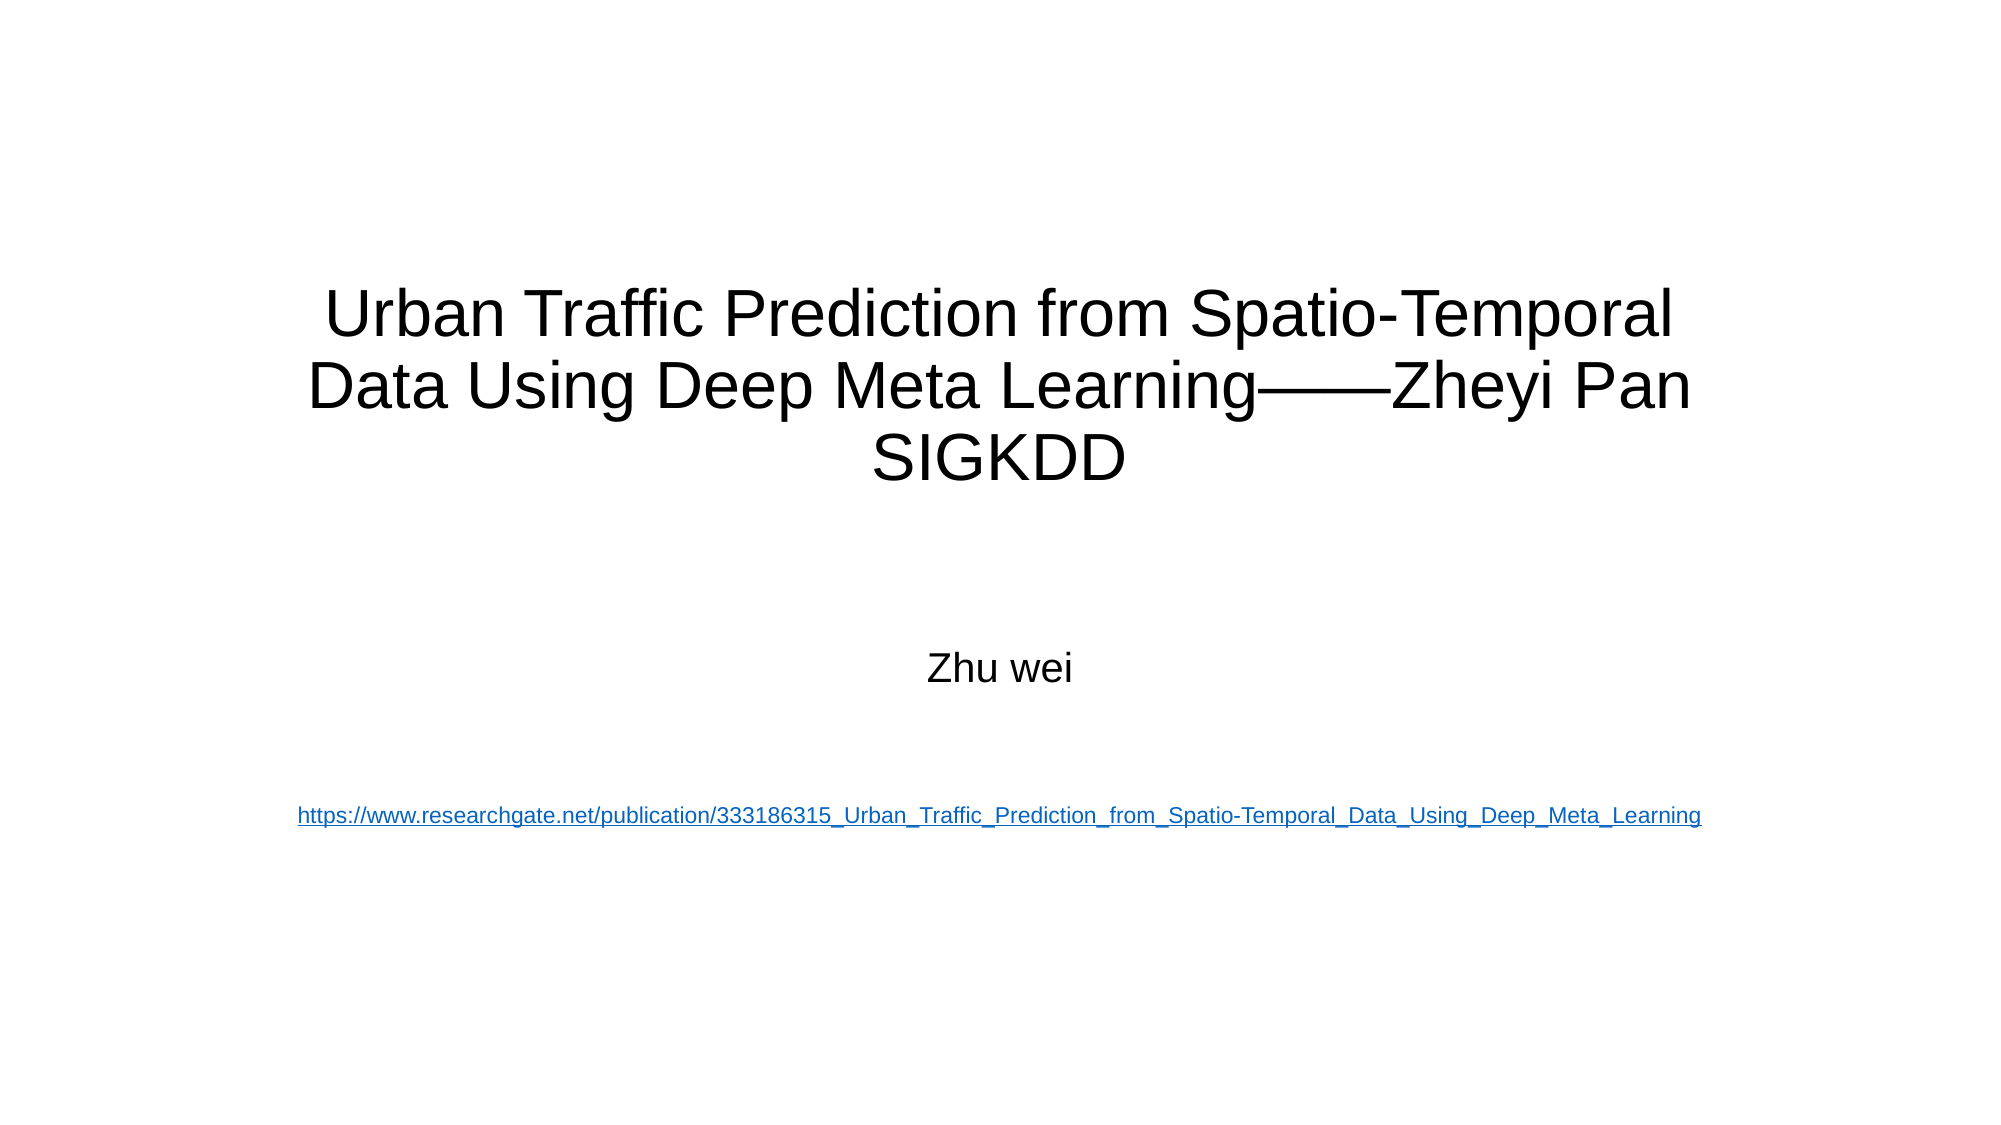

# Urban Traffic Prediction from Spatio-Temporal Data Using Deep Meta Learning——Zheyi Pan SIGKDD

Zhu wei

https://www.researchgate.net/publication/333186315_Urban_Traffic_Prediction_from_Spatio-Temporal_Data_Using_Deep_Meta_Learning